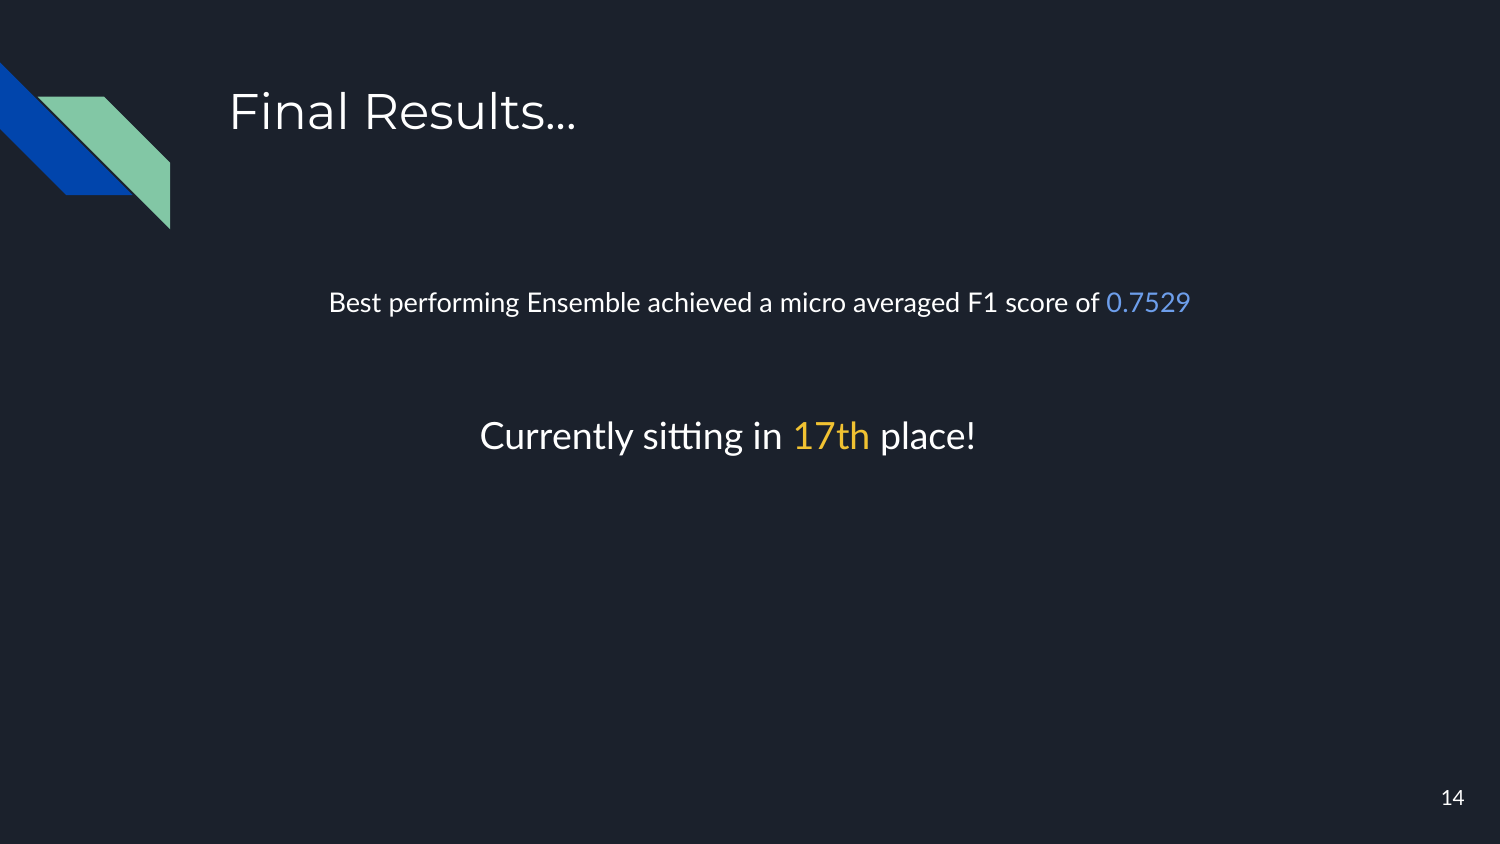

# Final Results...
Best performing Ensemble achieved a micro averaged F1 score of 0.7529
Currently sitting in 17th place!
14